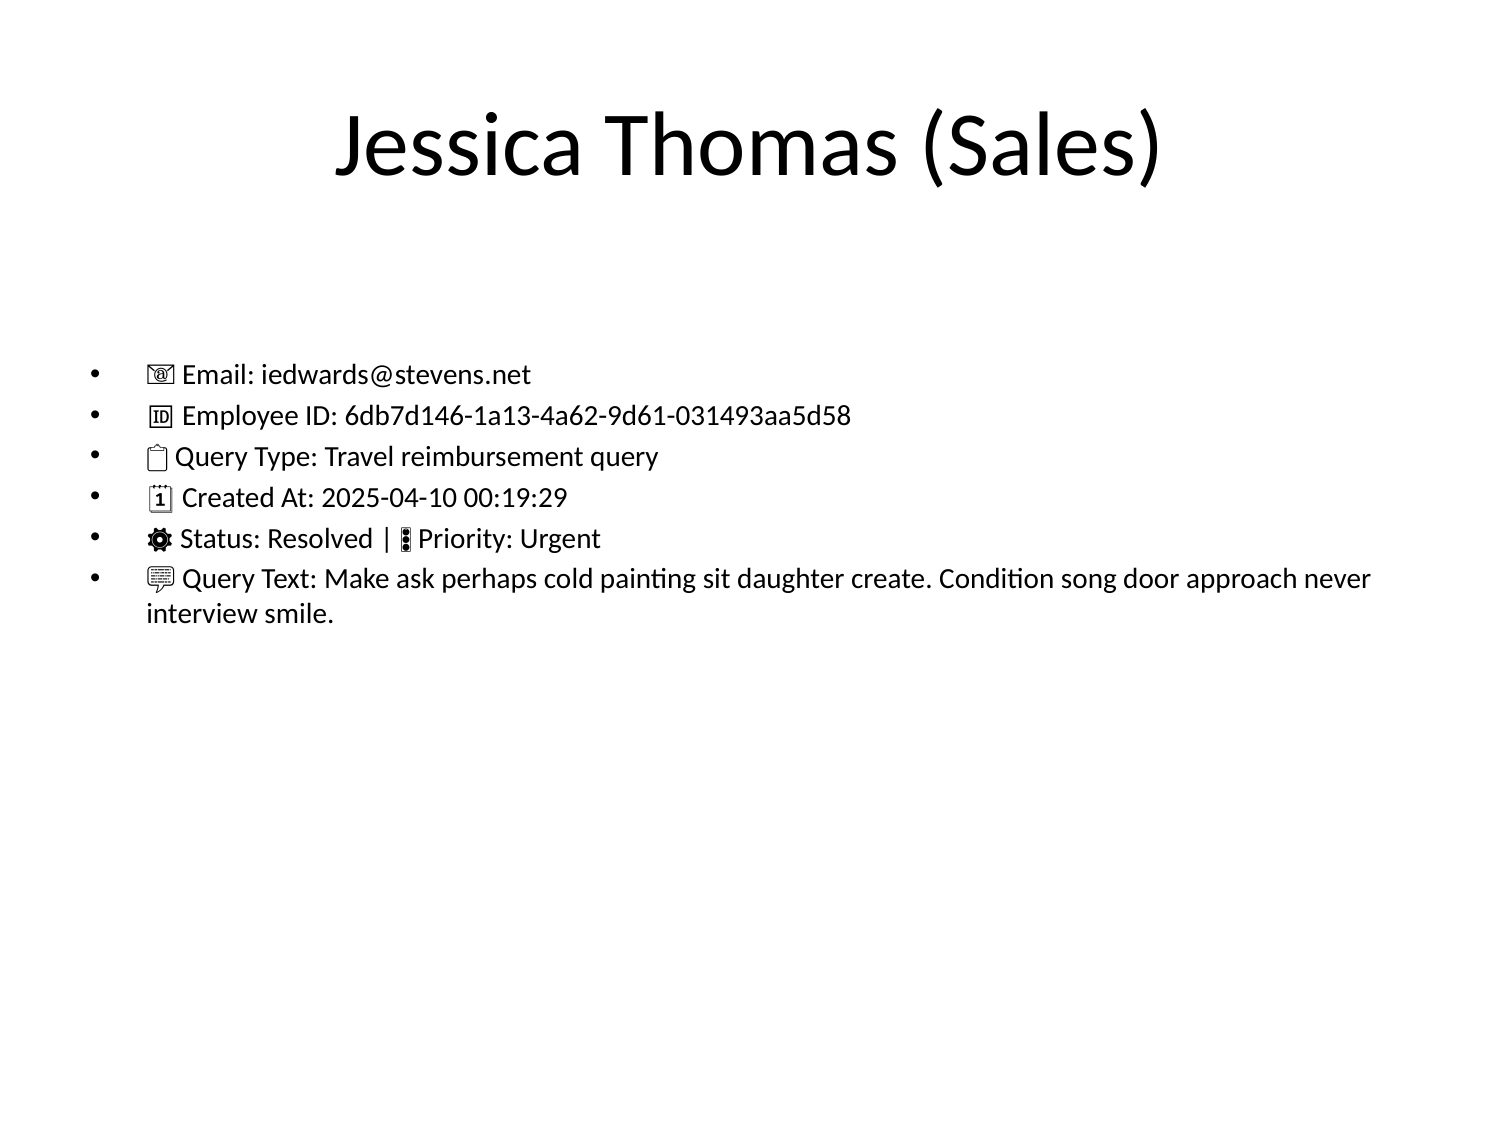

# Jessica Thomas (Sales)

📧 Email: iedwards@stevens.net
🆔 Employee ID: 6db7d146-1a13-4a62-9d61-031493aa5d58
📋 Query Type: Travel reimbursement query
🗓 Created At: 2025-04-10 00:19:29
⚙ Status: Resolved | 🚦 Priority: Urgent
💬 Query Text: Make ask perhaps cold painting sit daughter create. Condition song door approach never interview smile.